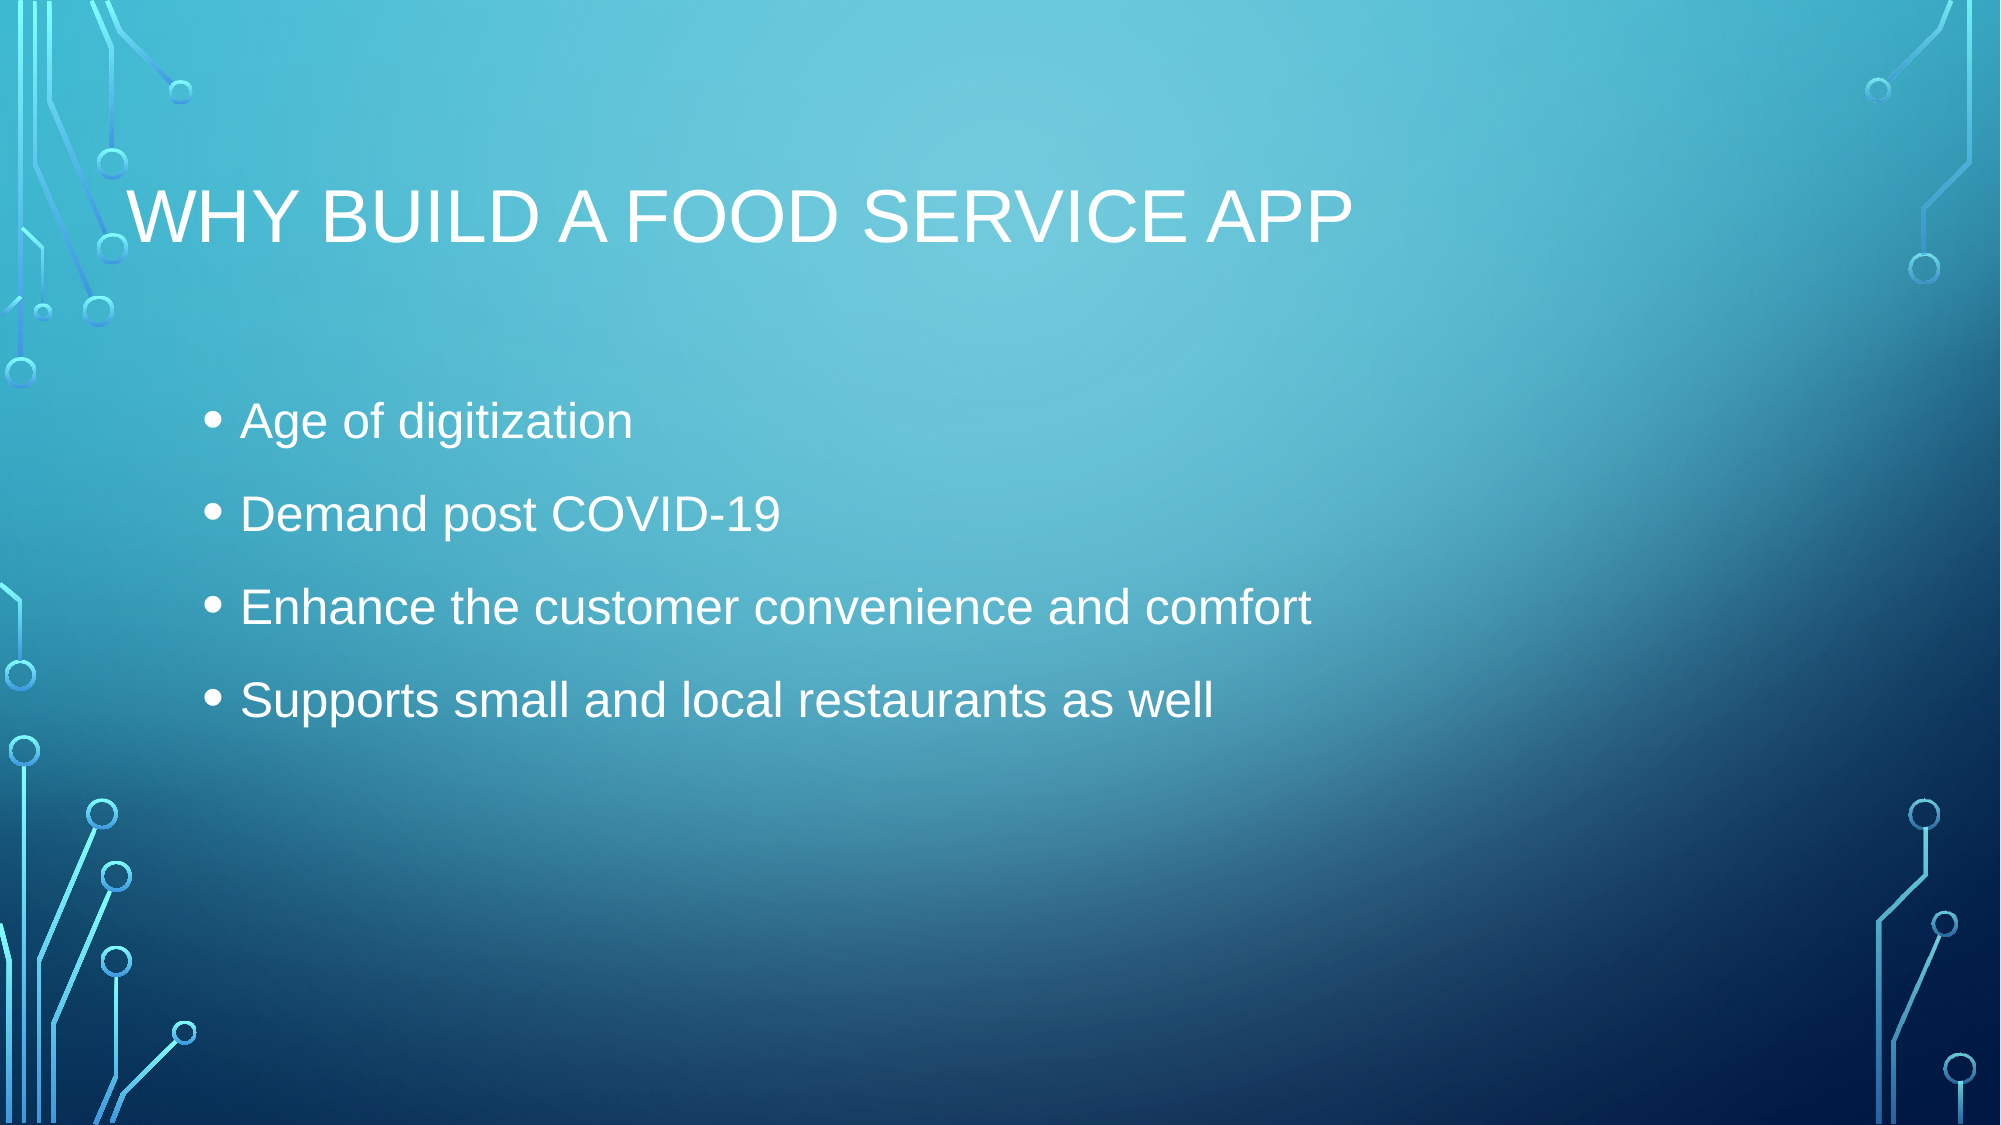

# WHY BUILD A FOOD SERVICE APP
Age of digitization
Demand post COVID-19
Enhance the customer convenience and comfort
Supports small and local restaurants as well